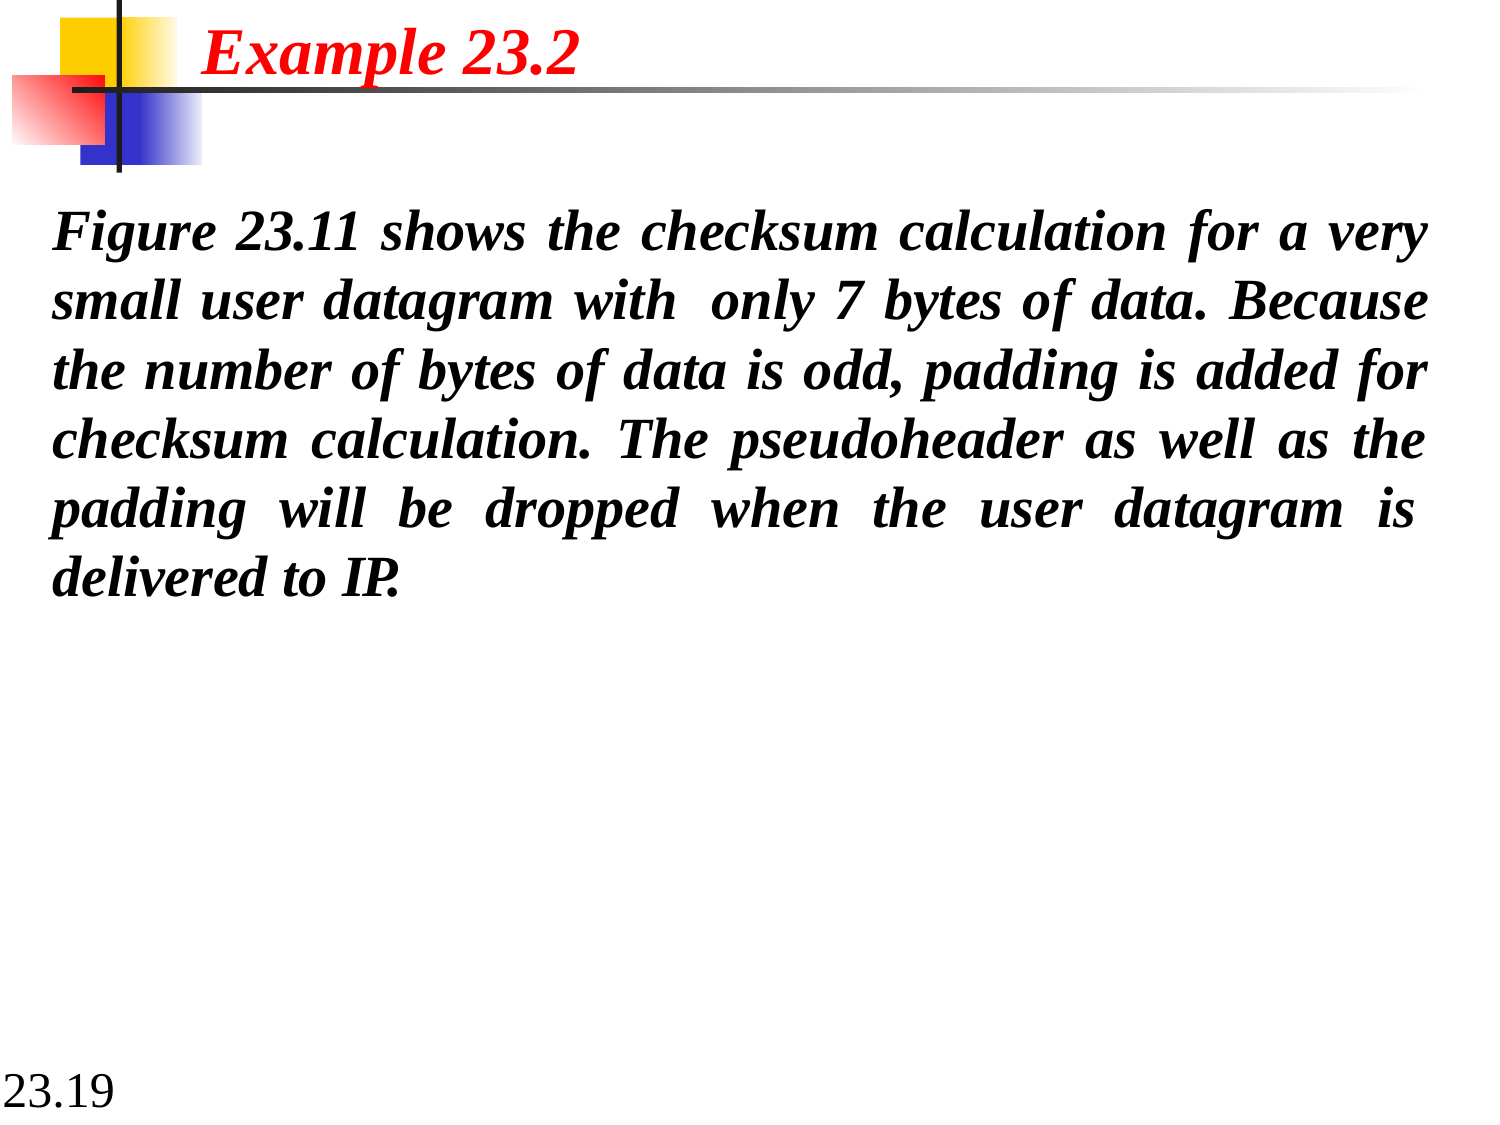

# Example 23.2
Figure 23.11 shows the checksum calculation for a very  small user datagram with only 7 bytes of data. Because  the number of bytes of data is odd, padding is added for  checksum calculation. The pseudoheader as well as the  padding will be dropped when the user datagram is  delivered to IP.
23.19